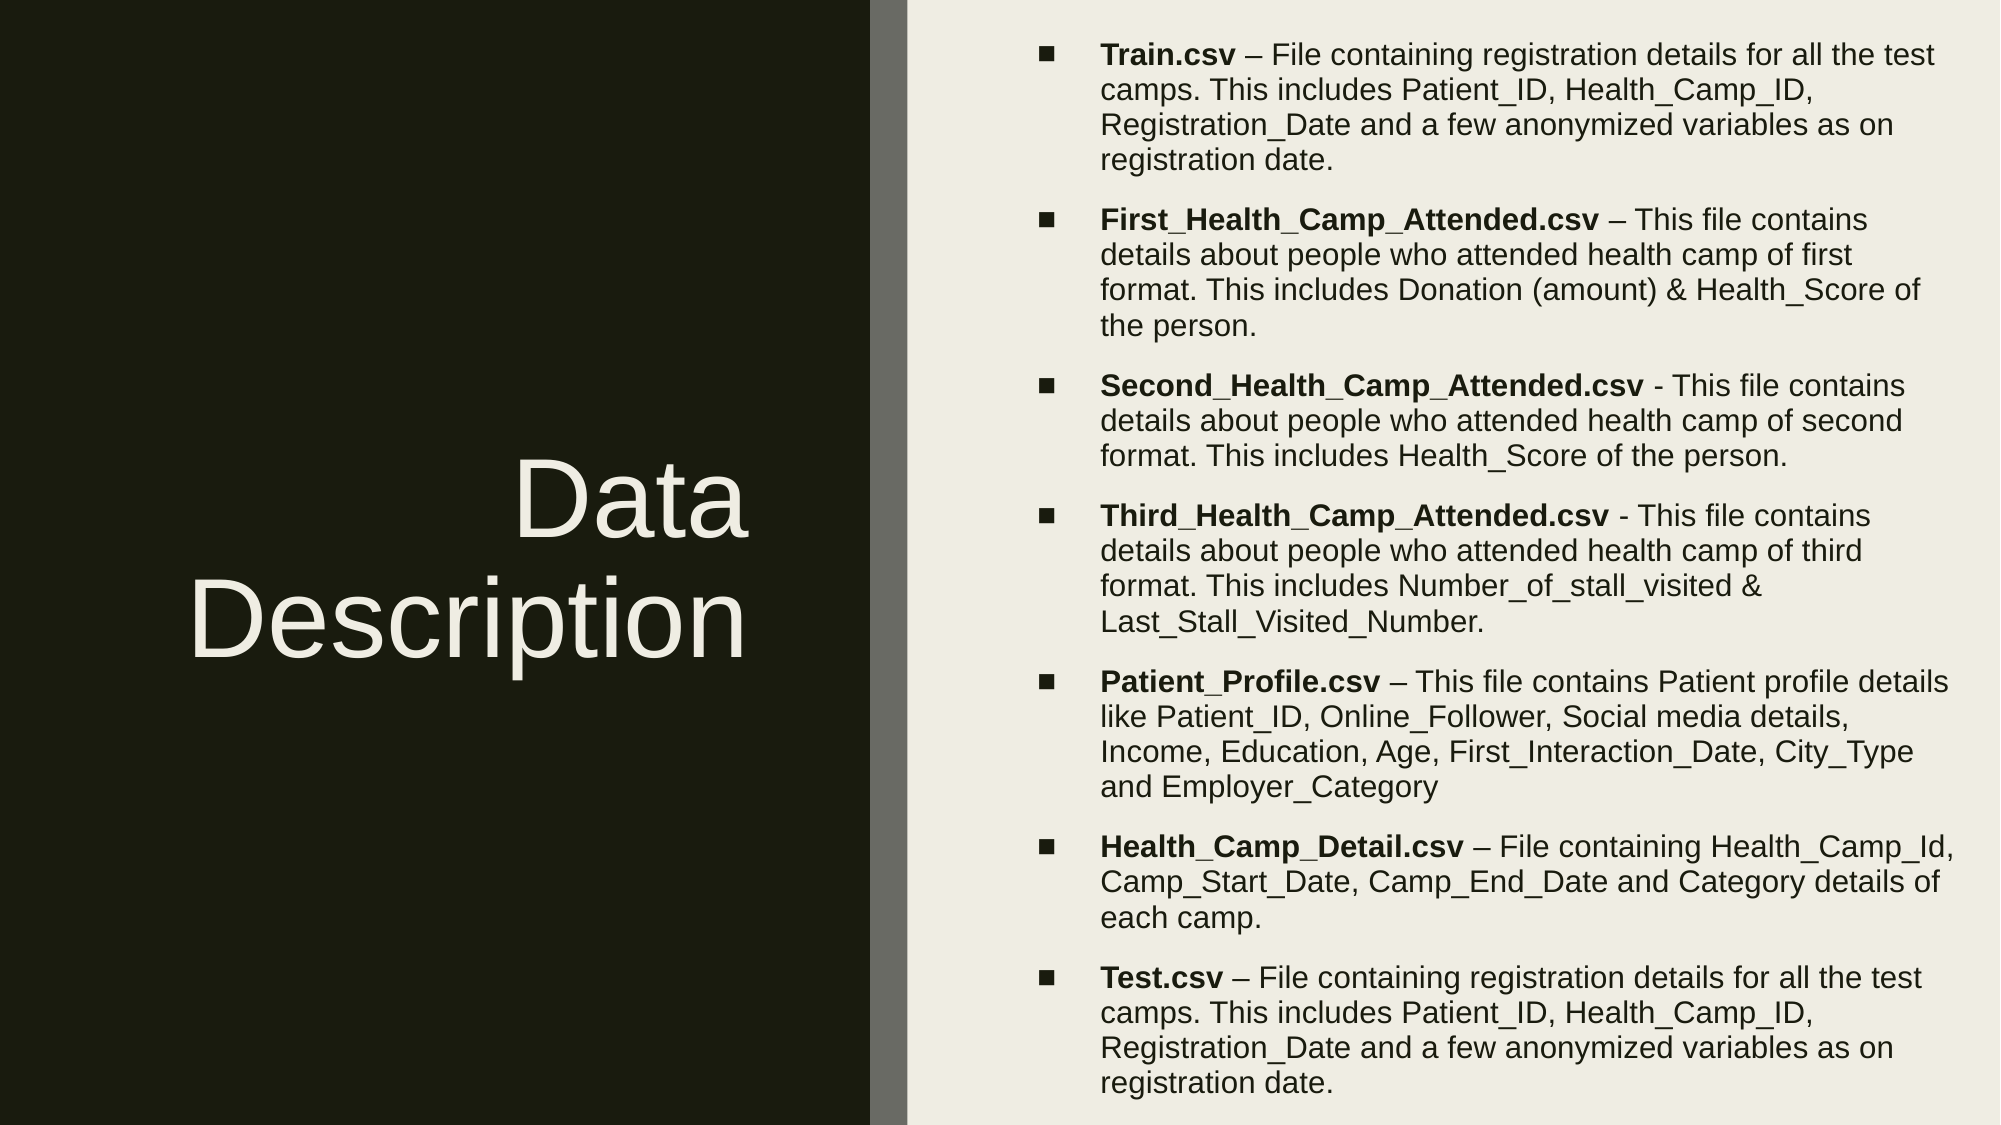

Train.csv – File containing registration details for all the test camps. This includes Patient_ID, Health_Camp_ID, Registration_Date and a few anonymized variables as on registration date.
First_Health_Camp_Attended.csv – This file contains details about people who attended health camp of first format. This includes Donation (amount) & Health_Score of the person.
Second_Health_Camp_Attended.csv - This file contains details about people who attended health camp of second format. This includes Health_Score of the person.
Third_Health_Camp_Attended.csv - This file contains details about people who attended health camp of third format. This includes Number_of_stall_visited & Last_Stall_Visited_Number.
Patient_Profile.csv – This file contains Patient profile details like Patient_ID, Online_Follower, Social media details, Income, Education, Age, First_Interaction_Date, City_Type and Employer_Category
Health_Camp_Detail.csv – File containing Health_Camp_Id, Camp_Start_Date, Camp_End_Date and Category details of each camp.
Test.csv – File containing registration details for all the test camps. This includes Patient_ID, Health_Camp_ID, Registration_Date and a few anonymized variables as on registration date.

# Data Description